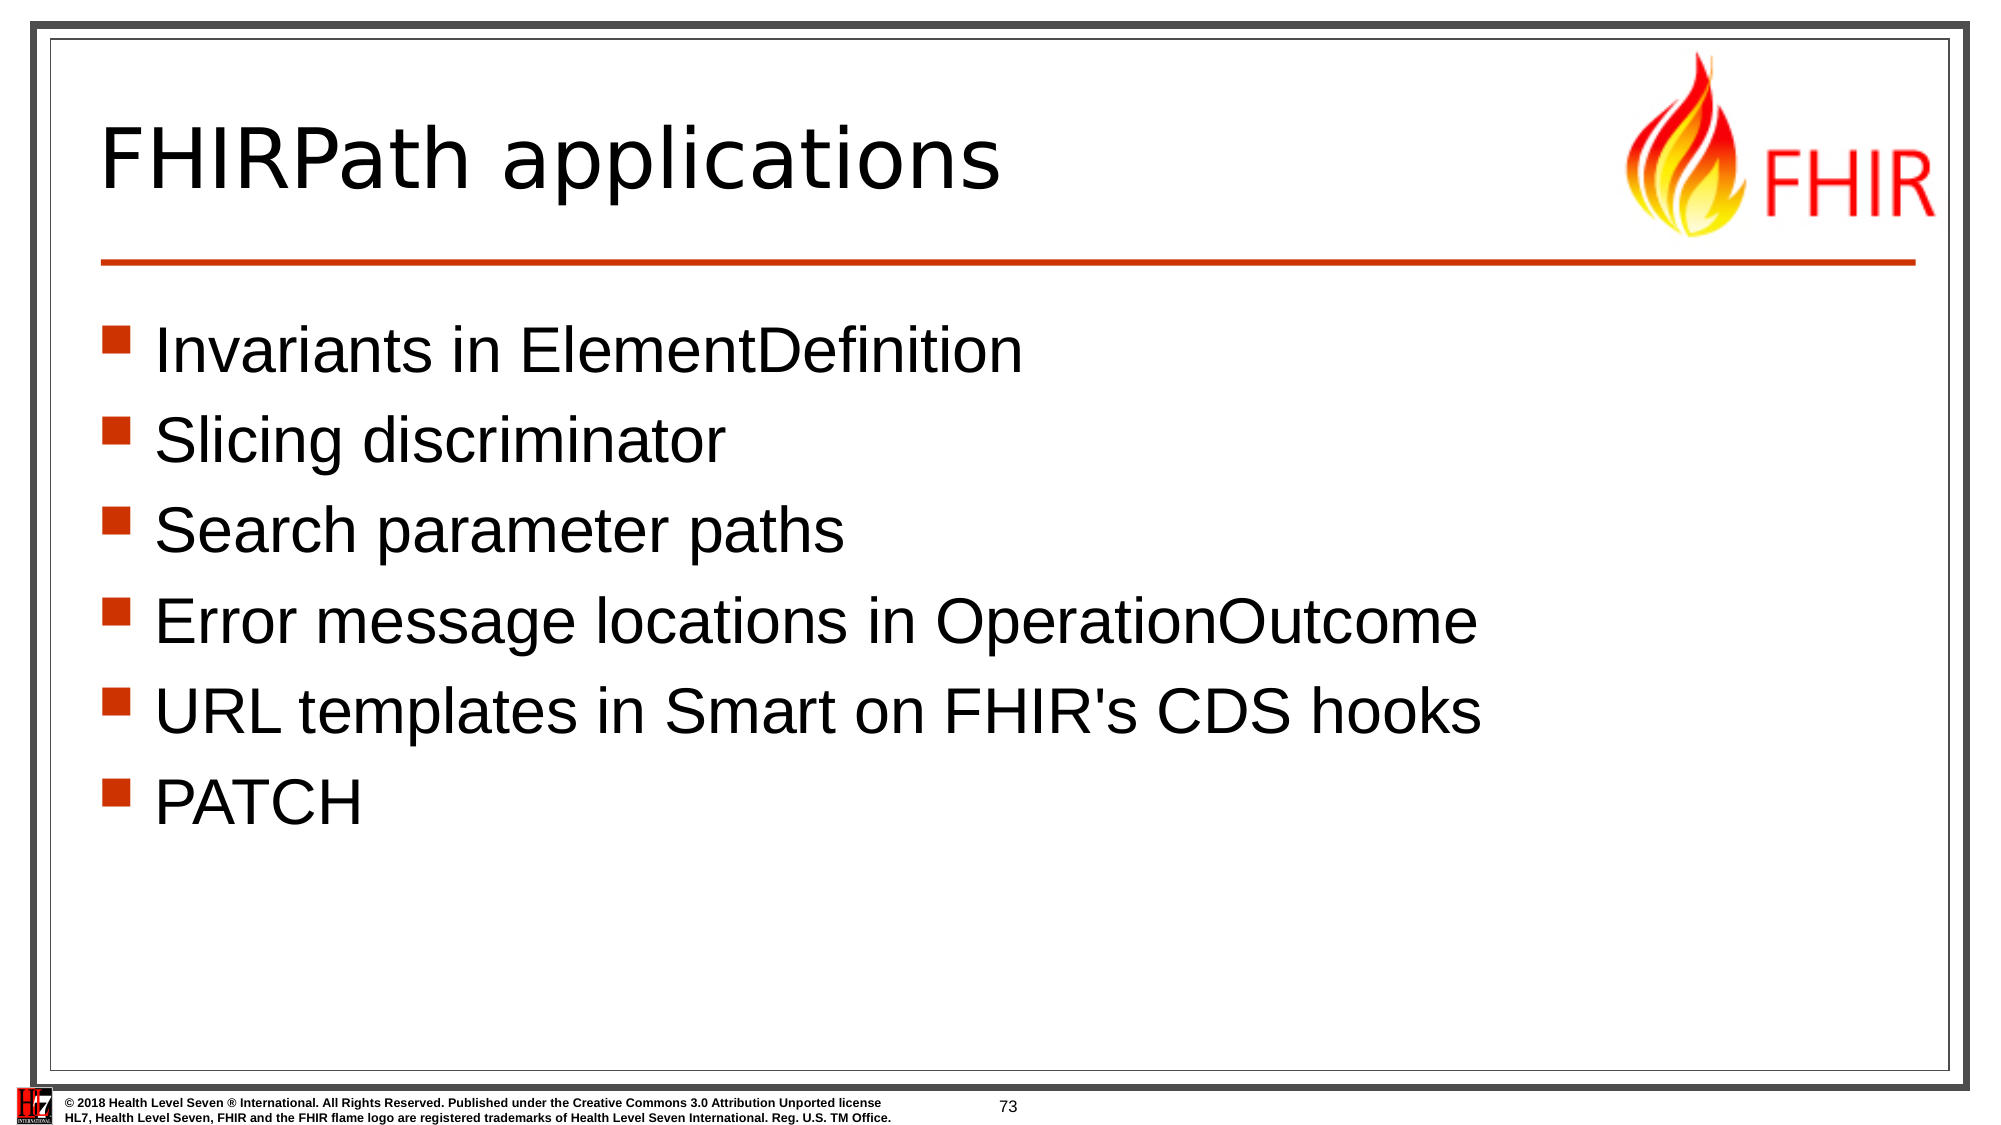

73
# FHIRPath applications
Invariants in ElementDefinition
Slicing discriminator
Search parameter paths
Error message locations in OperationOutcome
URL templates in Smart on FHIR's CDS hooks
PATCH